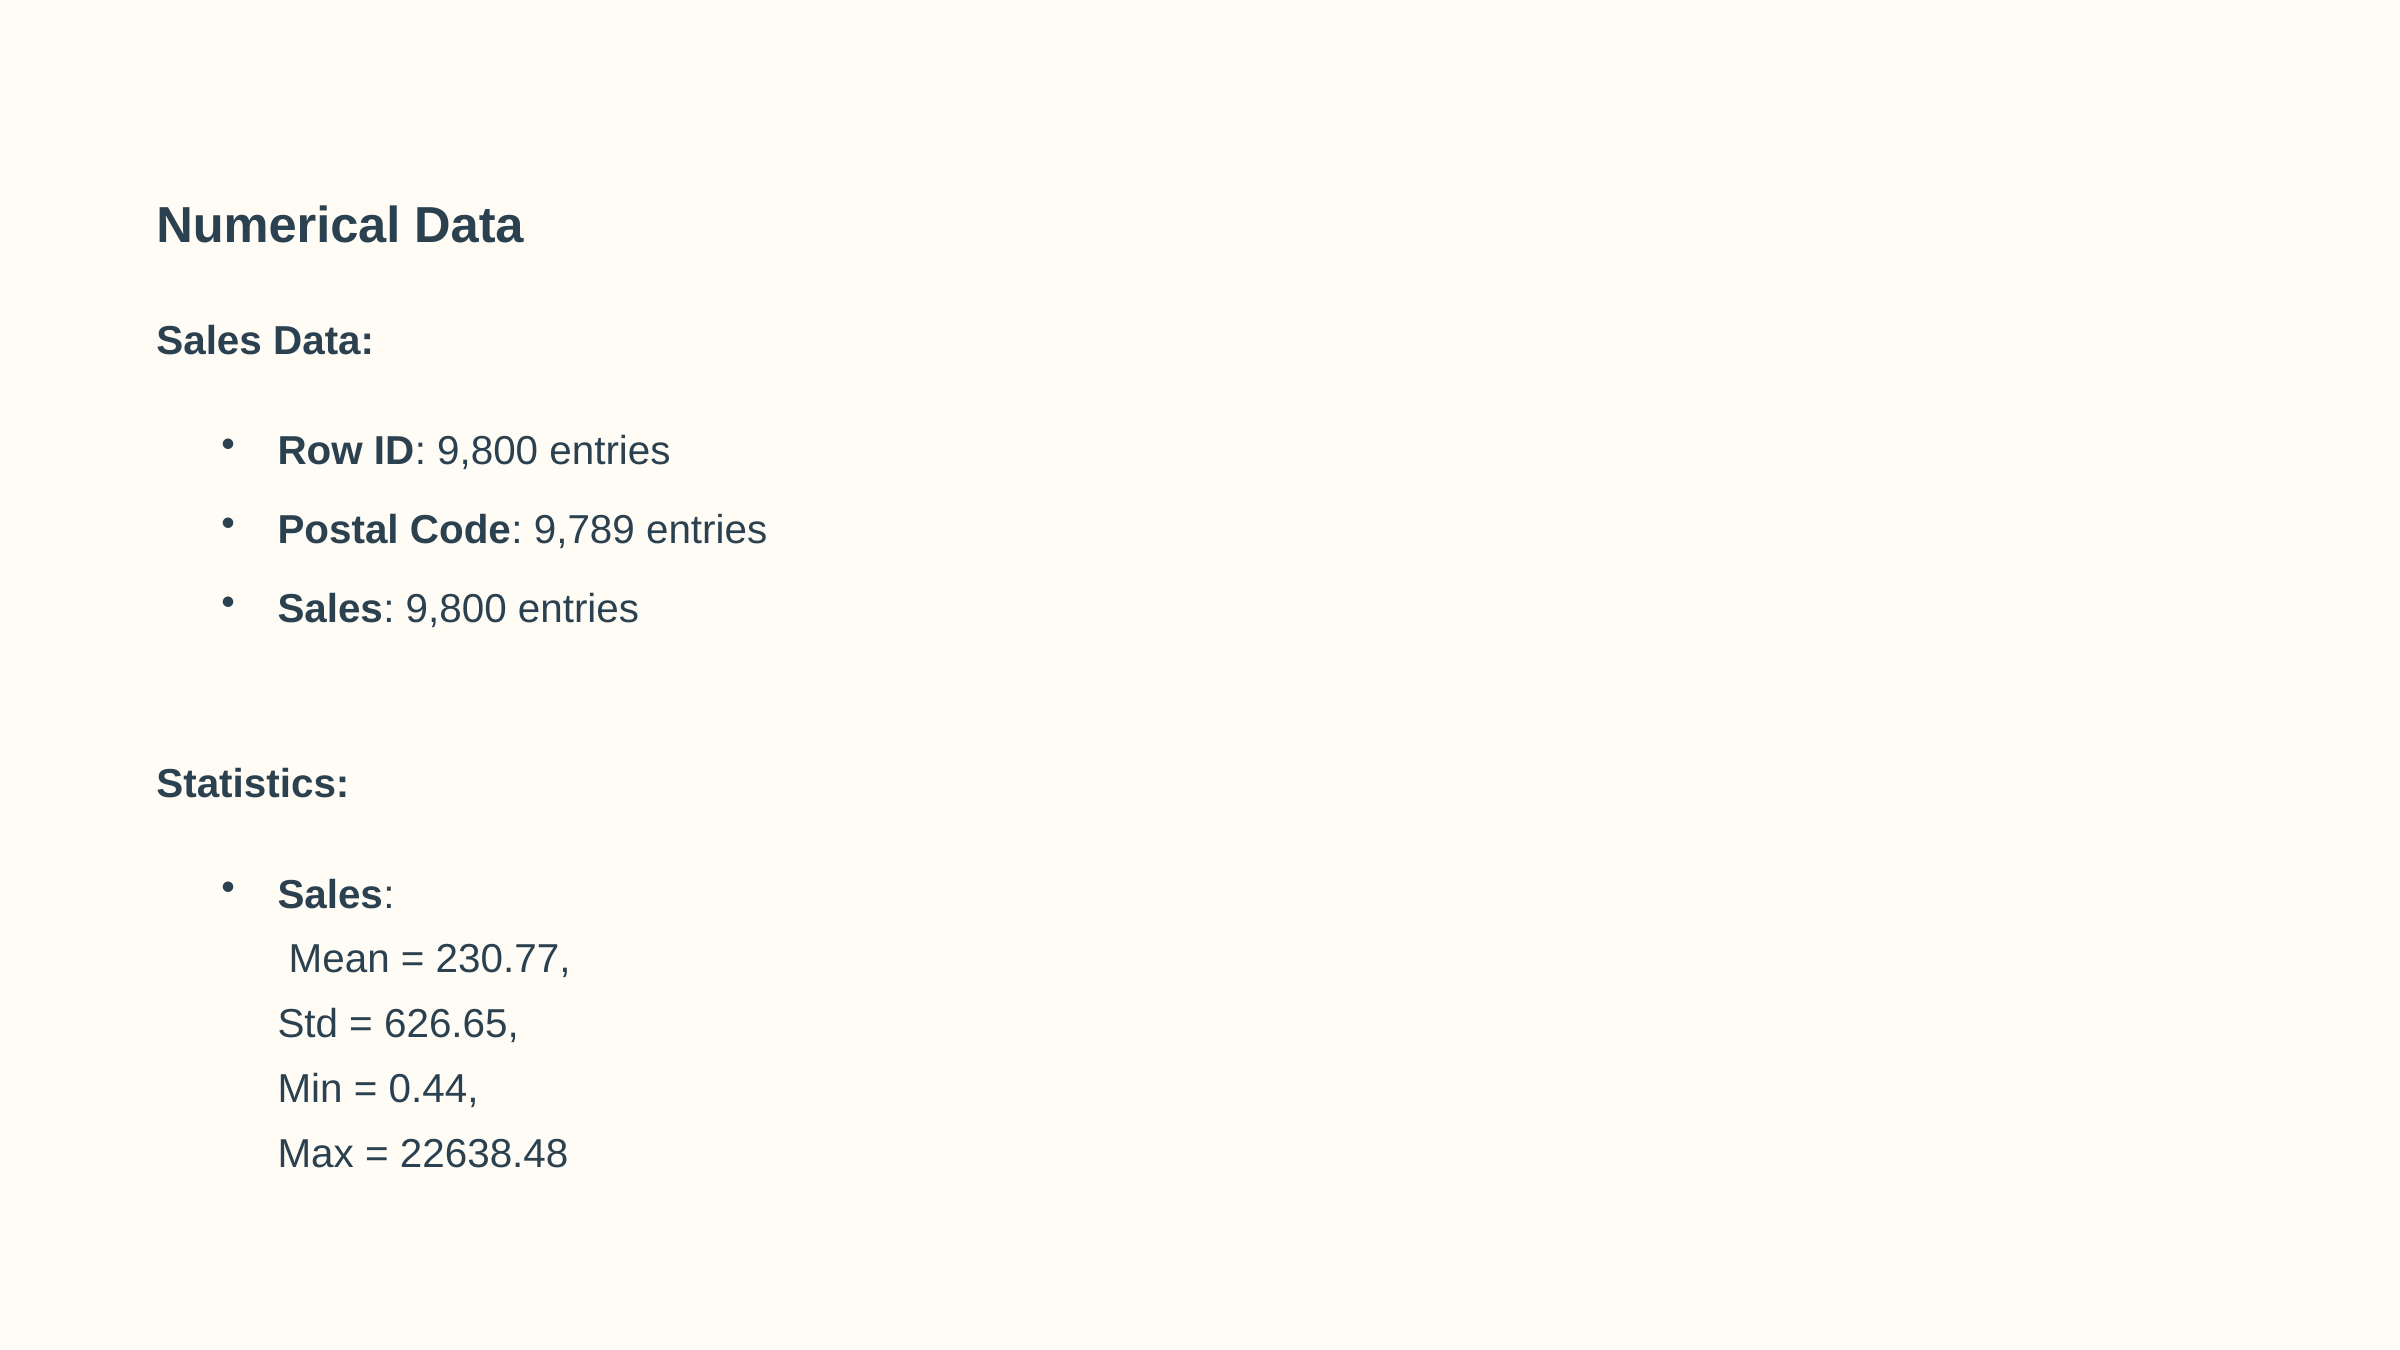

Numerical Data
Sales Data:
Row ID: 9,800 entries
Postal Code: 9,789 entries
Sales: 9,800 entries

Statistics:

Sales:
 Mean = 230.77,
Std = 626.65,
Min = 0.44,
Max = 22638.48